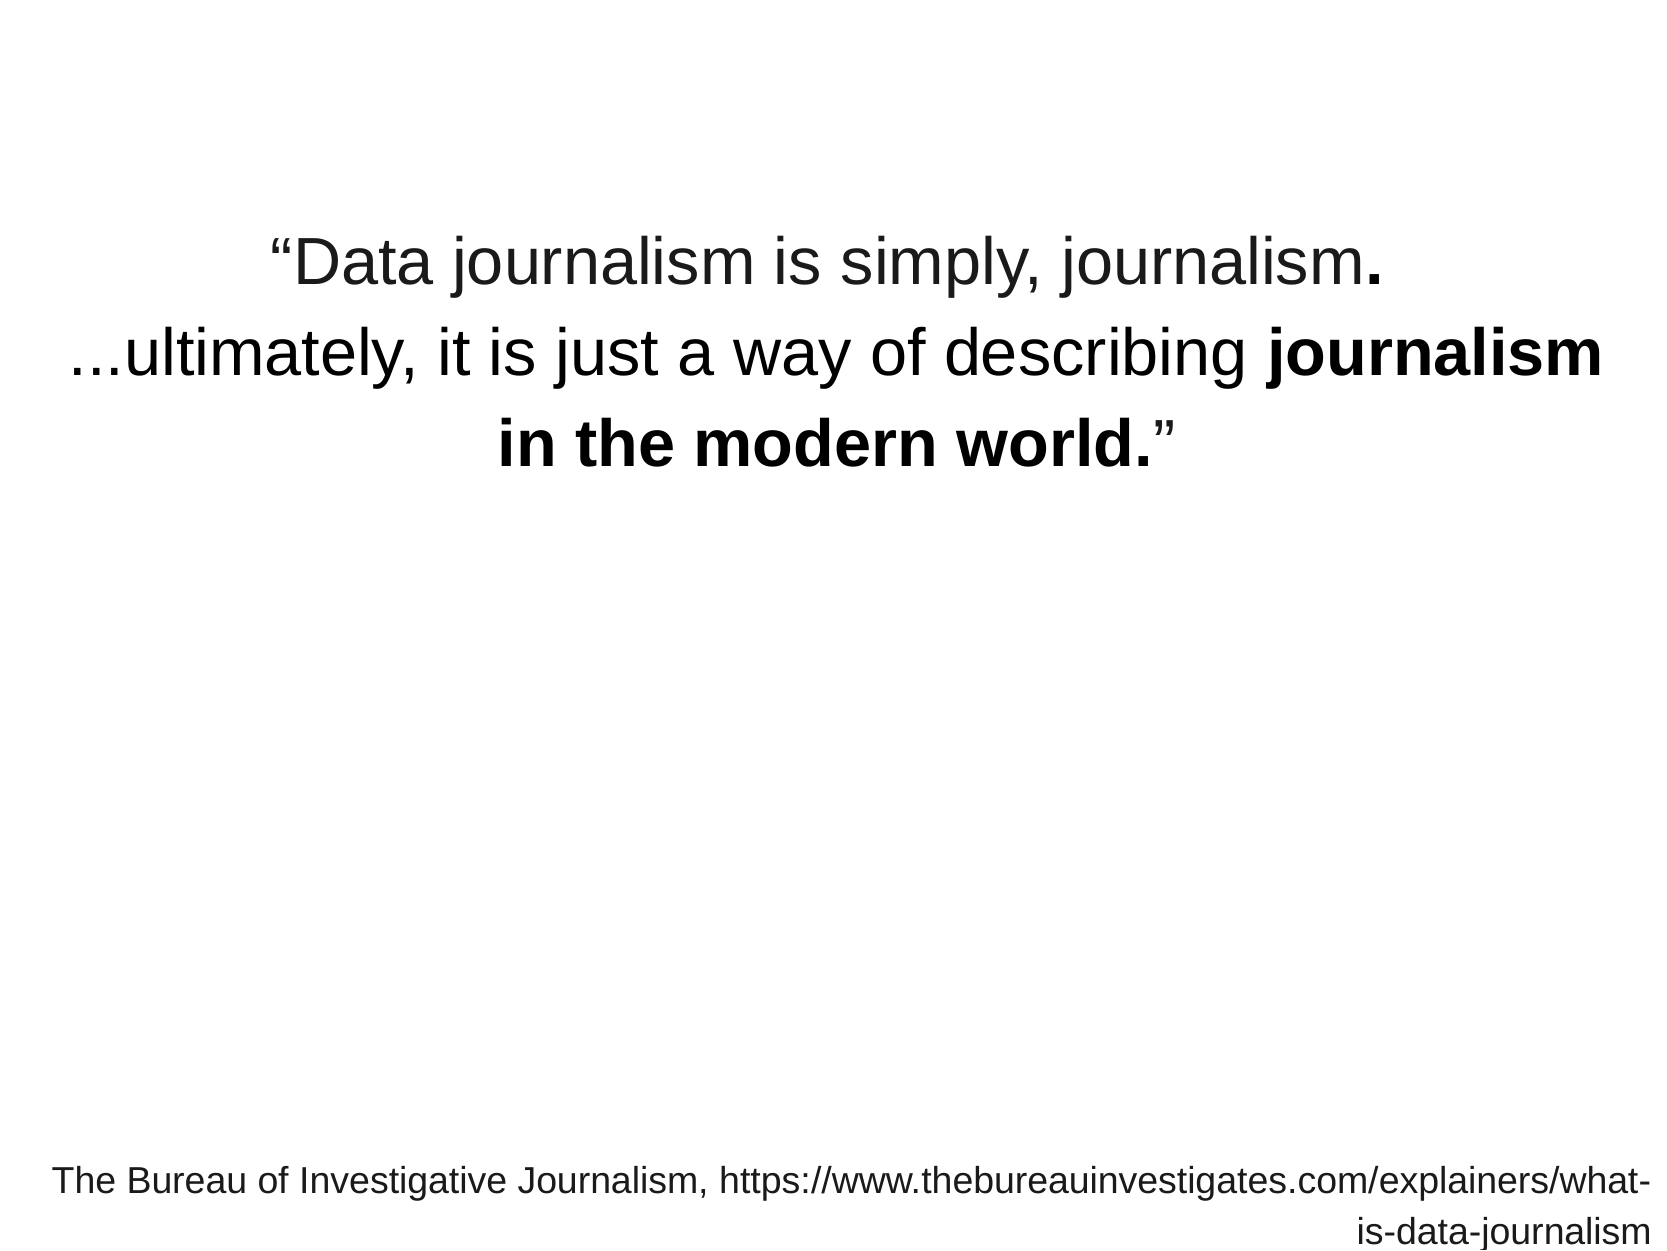

“Data journalism is simply, journalism.
...ultimately, it is just a way of describing journalism in the modern world.”

The Bureau of Investigative Journalism, https://www.thebureauinvestigates.com/explainers/what-is-data-journalism